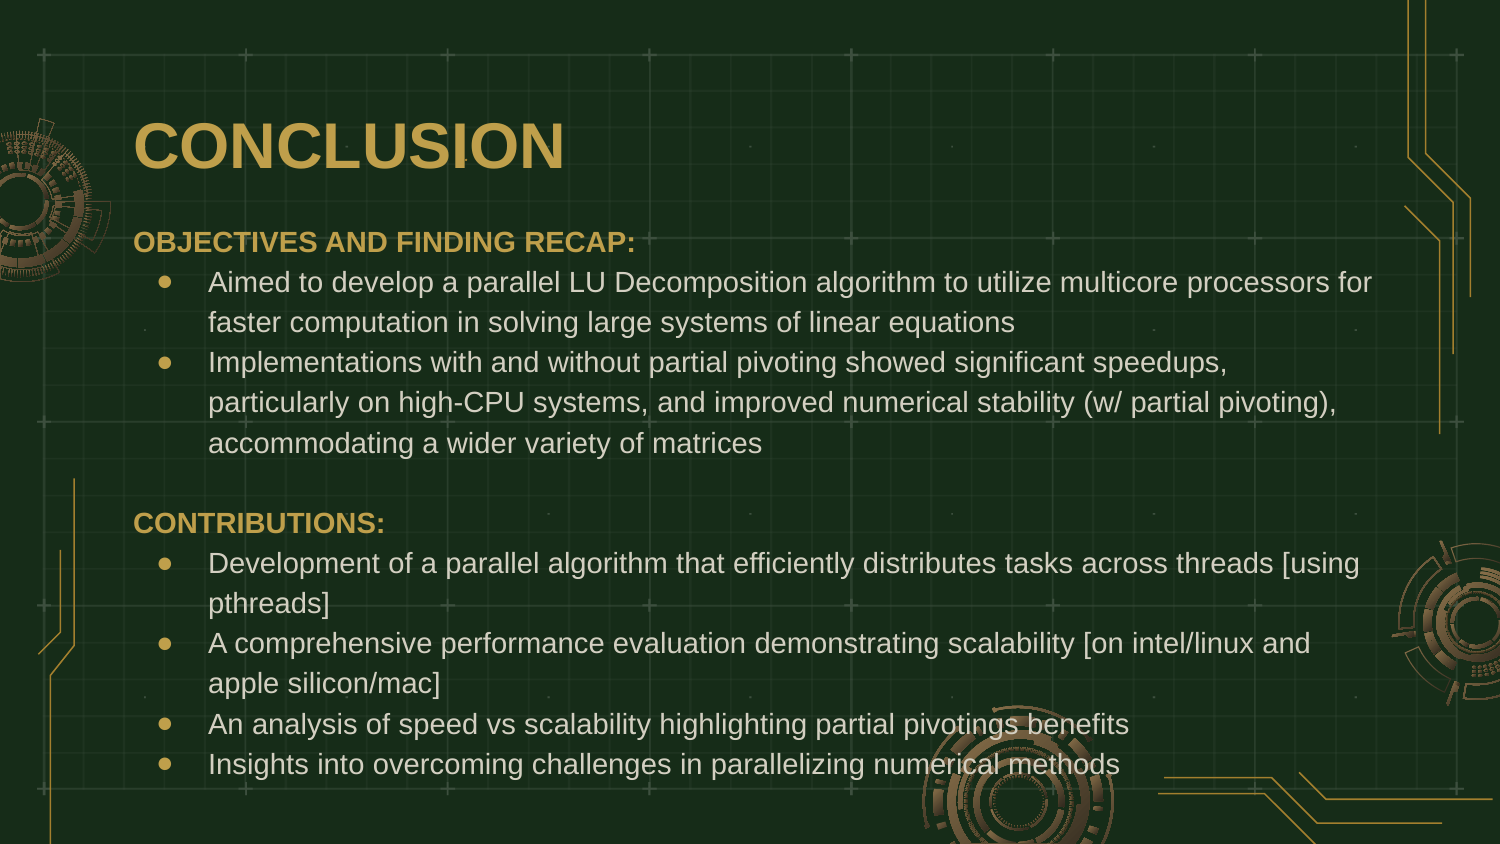

# CONCLUSION
OBJECTIVES AND FINDING RECAP:
Aimed to develop a parallel LU Decomposition algorithm to utilize multicore processors for faster computation in solving large systems of linear equations
Implementations with and without partial pivoting showed significant speedups, particularly on high-CPU systems, and improved numerical stability (w/ partial pivoting), accommodating a wider variety of matrices

CONTRIBUTIONS:
Development of a parallel algorithm that efficiently distributes tasks across threads [using pthreads]
A comprehensive performance evaluation demonstrating scalability [on intel/linux and apple silicon/mac]
An analysis of speed vs scalability highlighting partial pivotings benefits
Insights into overcoming challenges in parallelizing numerical methods